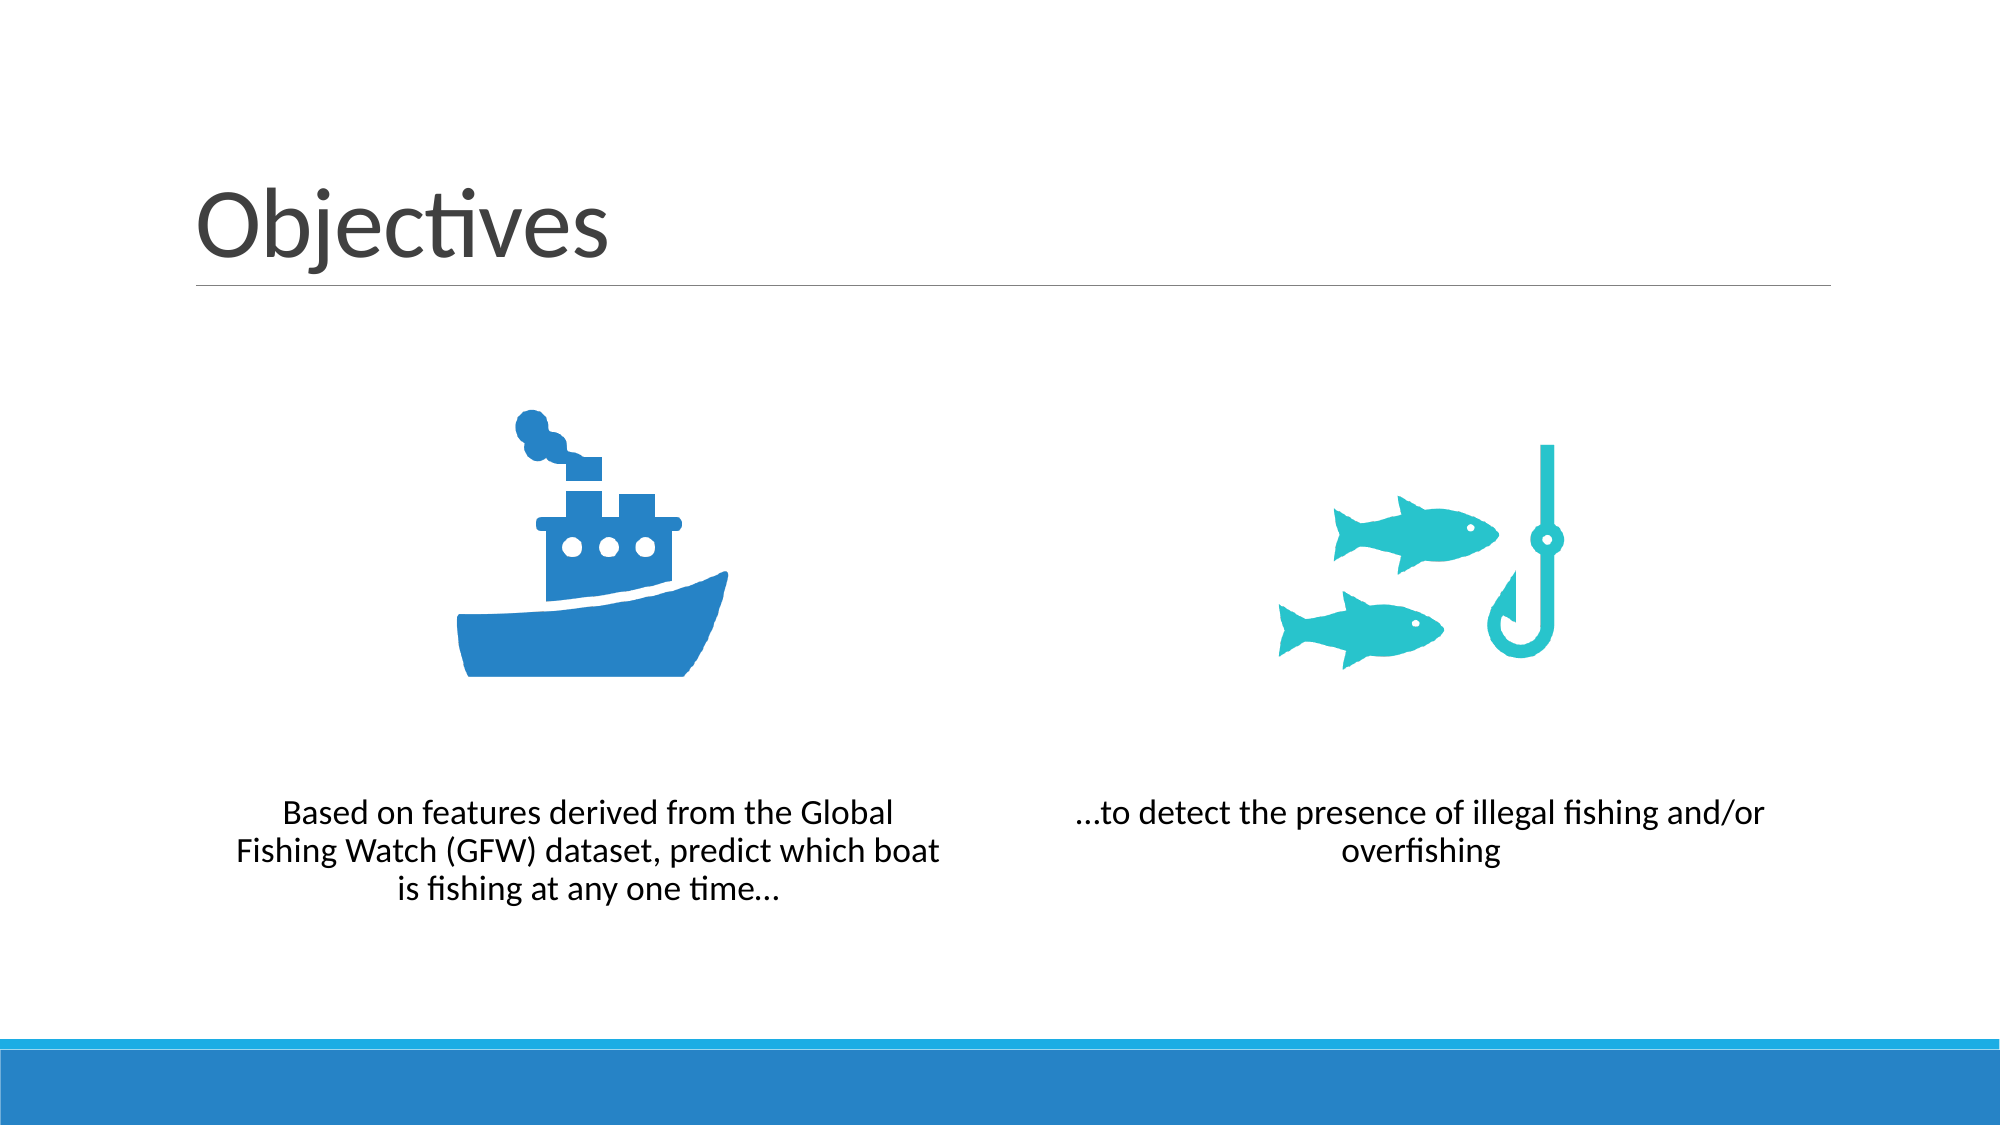

# Objectives
Based on features derived from the Global Fishing Watch (GFW) dataset, predict which boat is fishing at any one time…
…to detect the presence of illegal fishing and/or overfishing